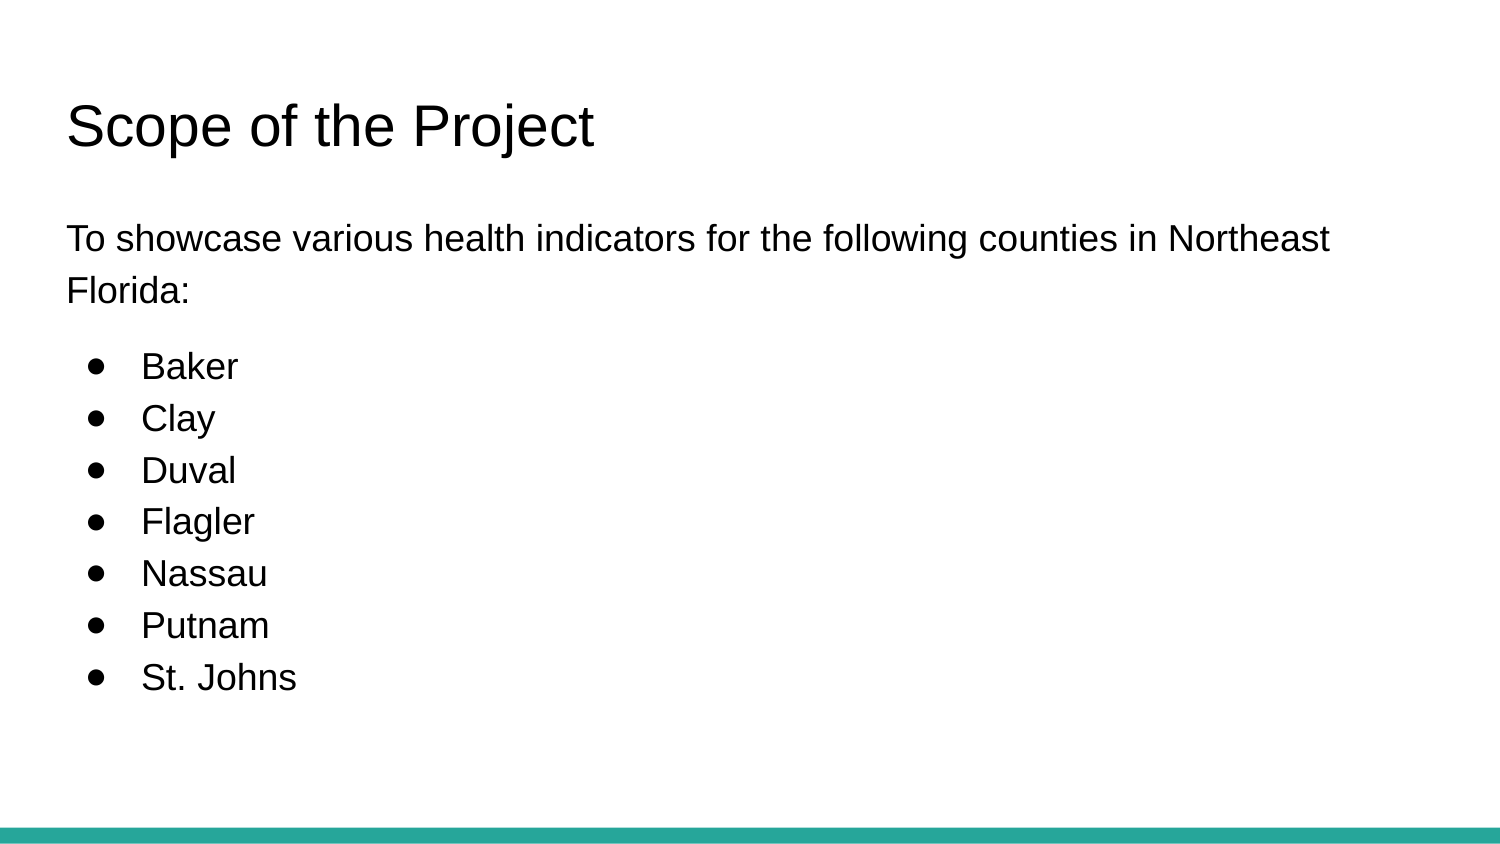

# Scope of the Project
To showcase various health indicators for the following counties in Northeast Florida:
Baker
Clay
Duval
Flagler
Nassau
Putnam
St. Johns